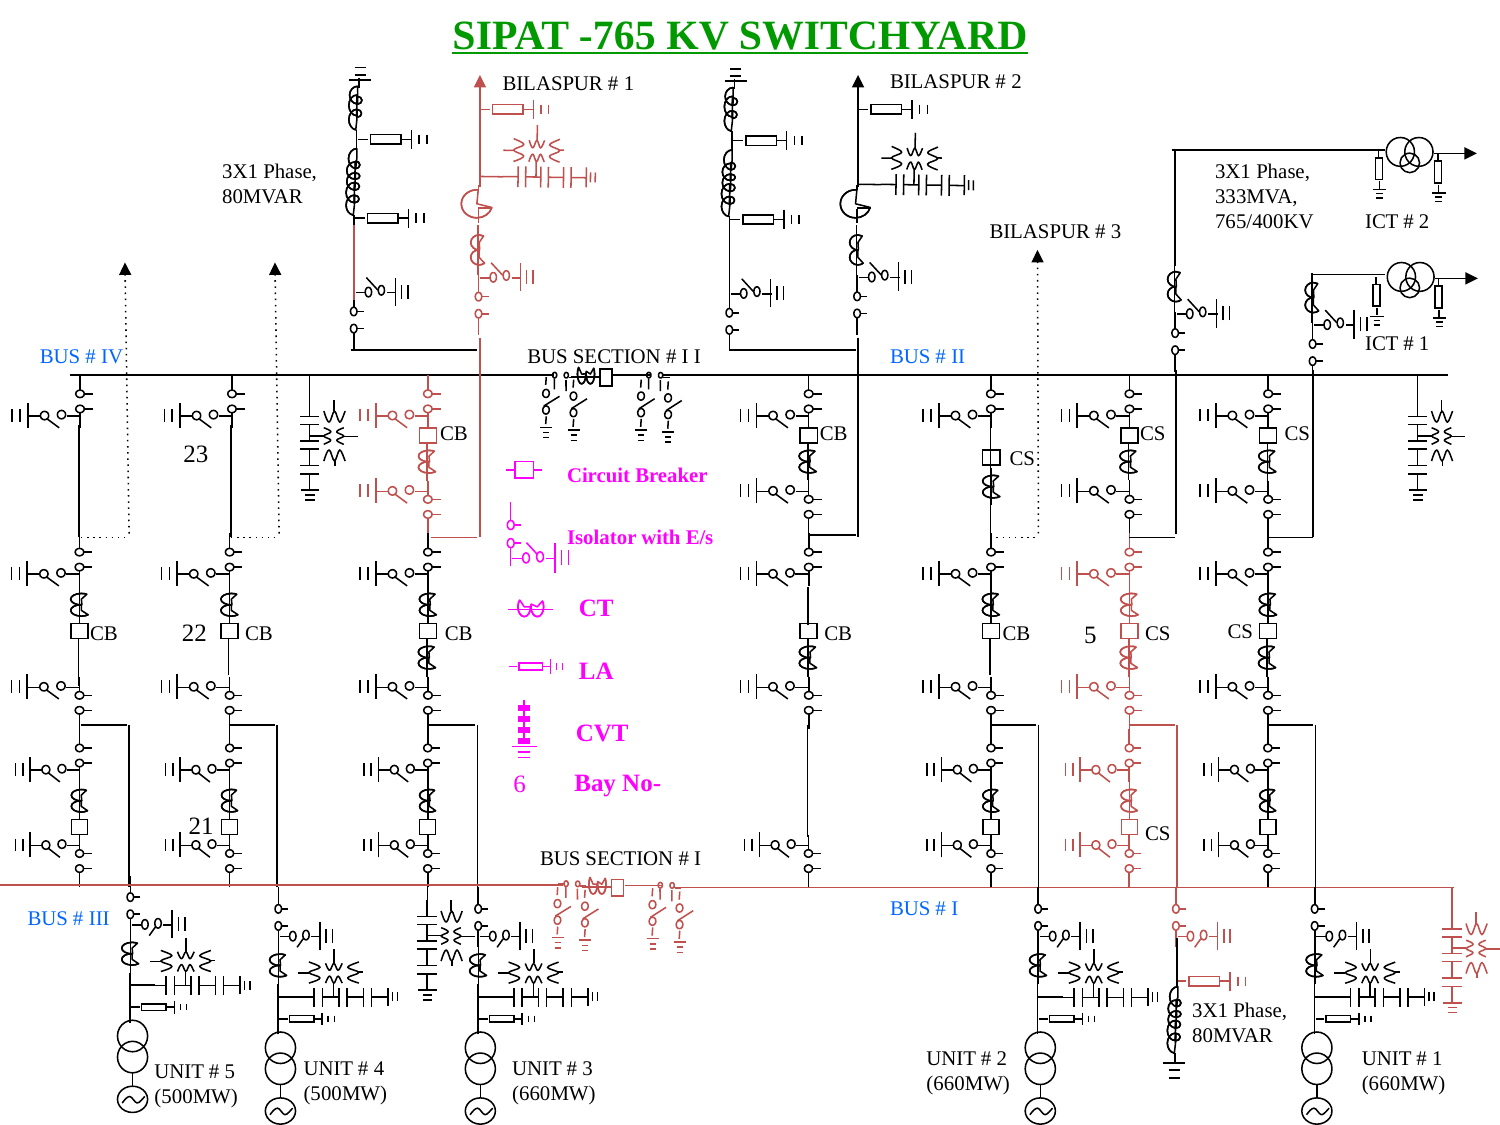

SIPAT -765 KV SWITCHYARD
BILASPUR # 2
BILASPUR # 1

3X1 Phase,
80MVAR
3X1 Phase,
333MVA,
765/400KV

ICT # 2

BILASPUR # 3

ICT # 1
BUS # IV
BUS SECTION # I I
BUS # II

CB
CB
CS
CS

23
CS

Circuit Breaker

Isolator with E/s

CT

22
CS
5
CB
CB
CB
CB
CB
CS

LA

CVT

Bay No-
6

21
CS

BUS SECTION # I

BUS # I

BUS # III

3X1 Phase,
80MVAR

UNIT # 2
(660MW)
UNIT # 1
(660MW)
UNIT # 4
(500MW)
UNIT # 3
(660MW)
UNIT # 5
(500MW)